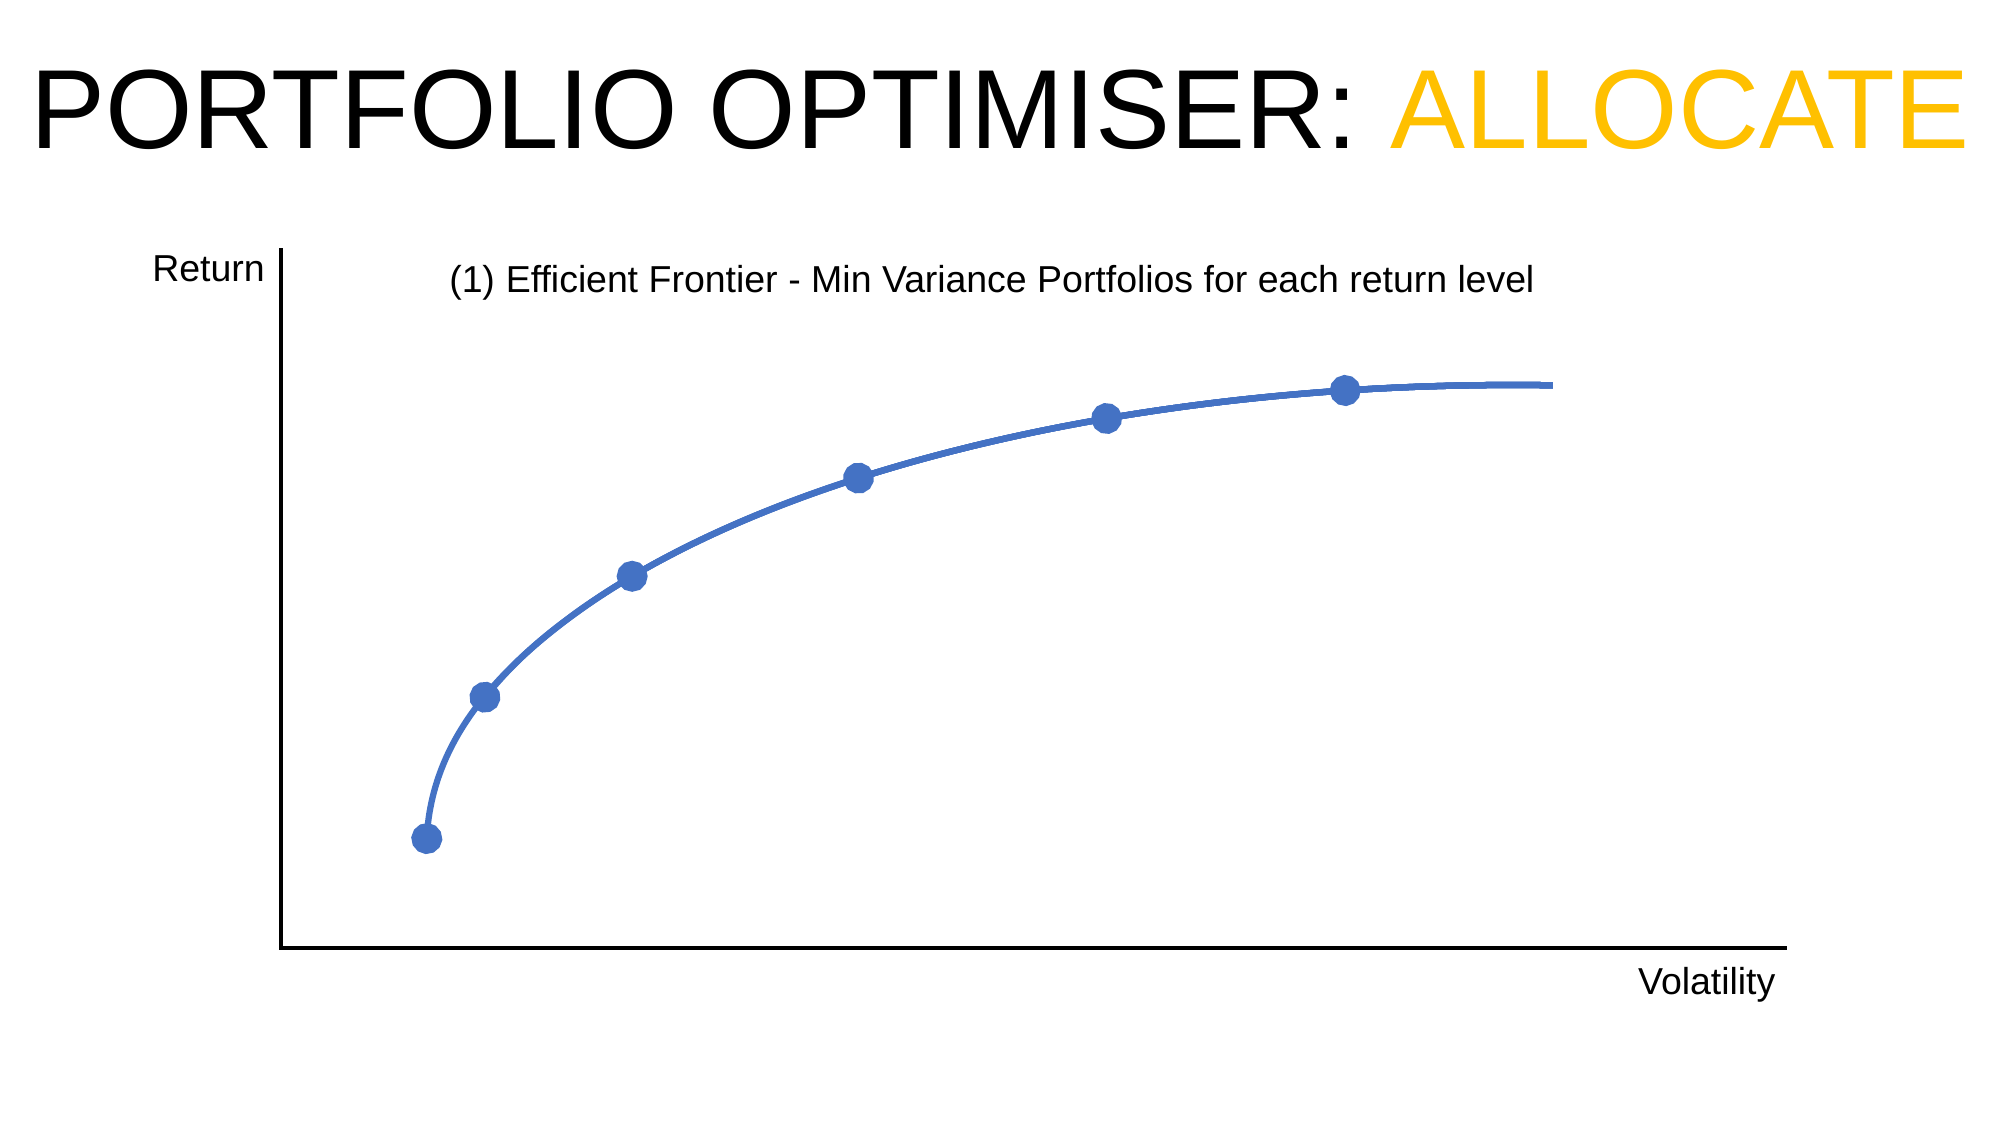

# PORTFOLIO OPTIMISER: ALLOCATE
Return
(1) Efficient Frontier - Min Variance Portfolios for each return level

Volatility